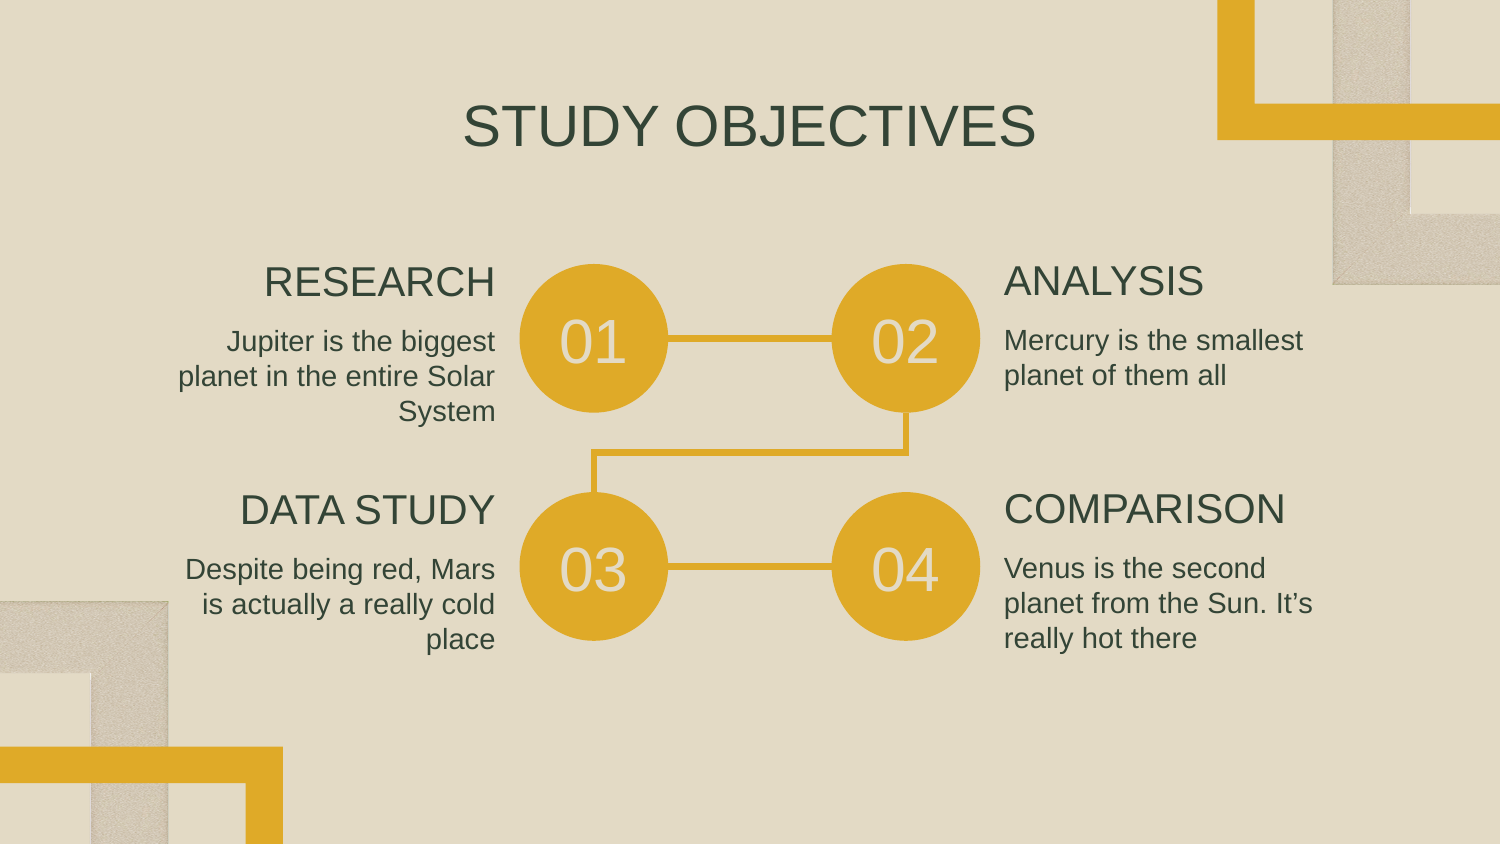

# STUDY OBJECTIVES
ANALYSIS
RESEARCH
01
02
Mercury is the smallest planet of them all
Jupiter is the biggest planet in the entire Solar System
COMPARISON
DATA STUDY
03
04
Venus is the second planet from the Sun. It’s really hot there
Despite being red, Mars is actually a really cold place